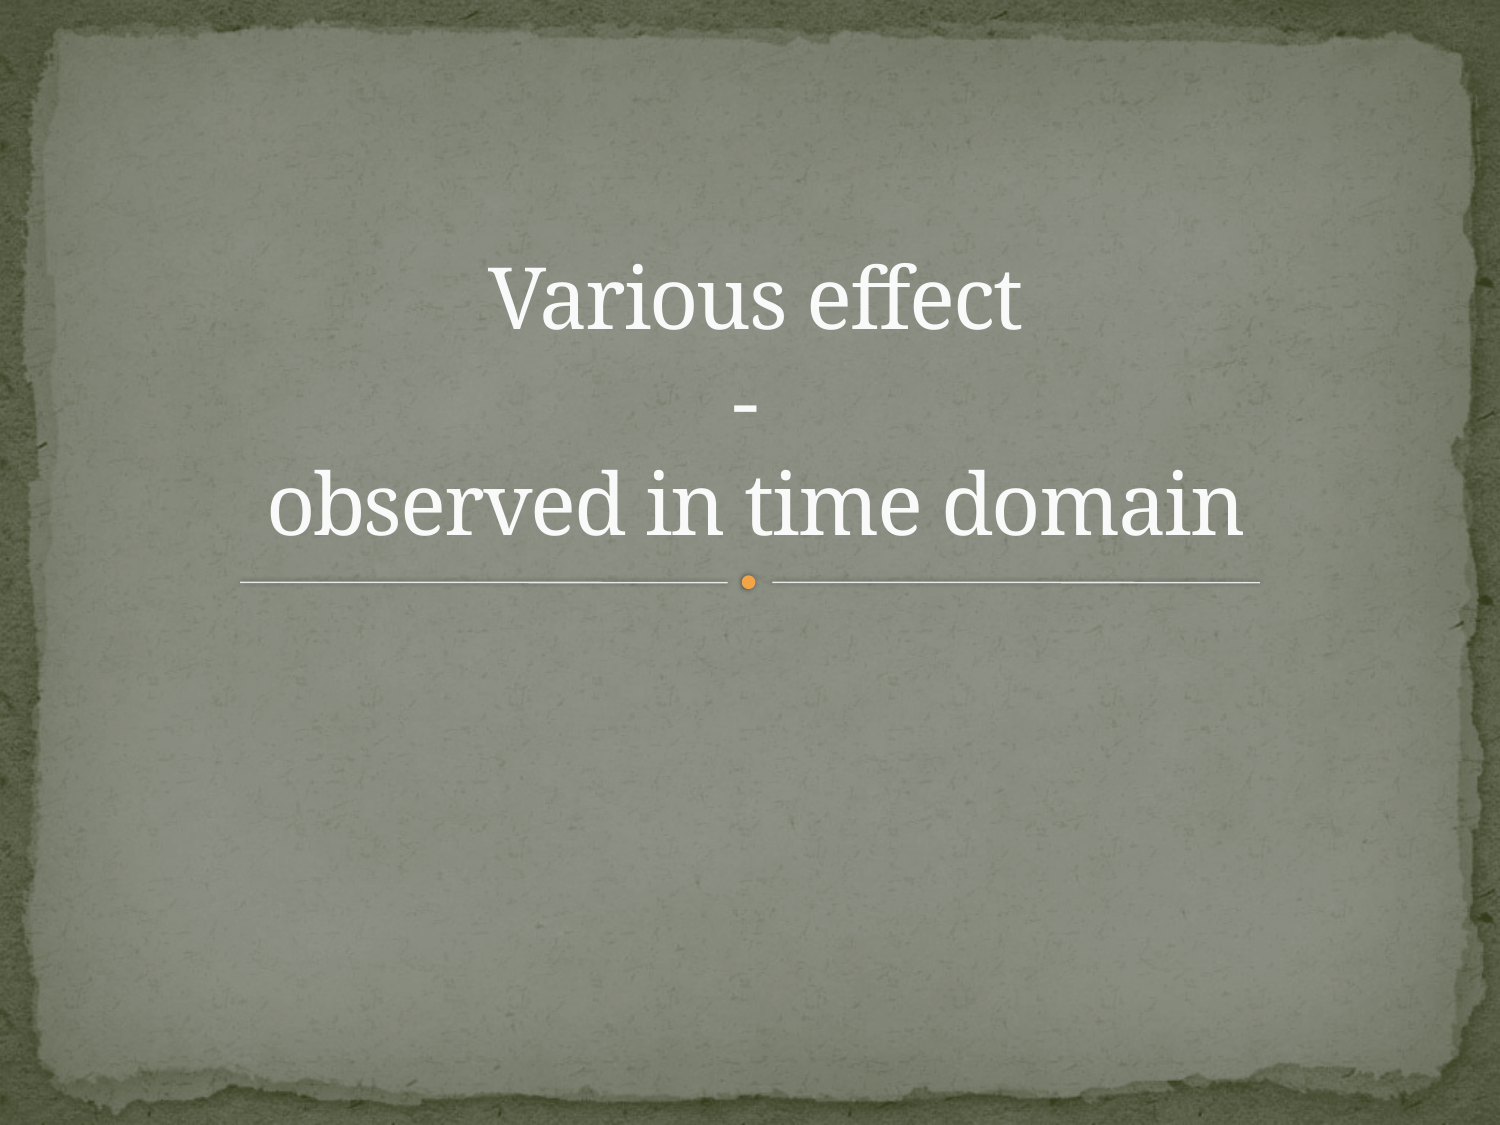

# Various effect - observed in time domain